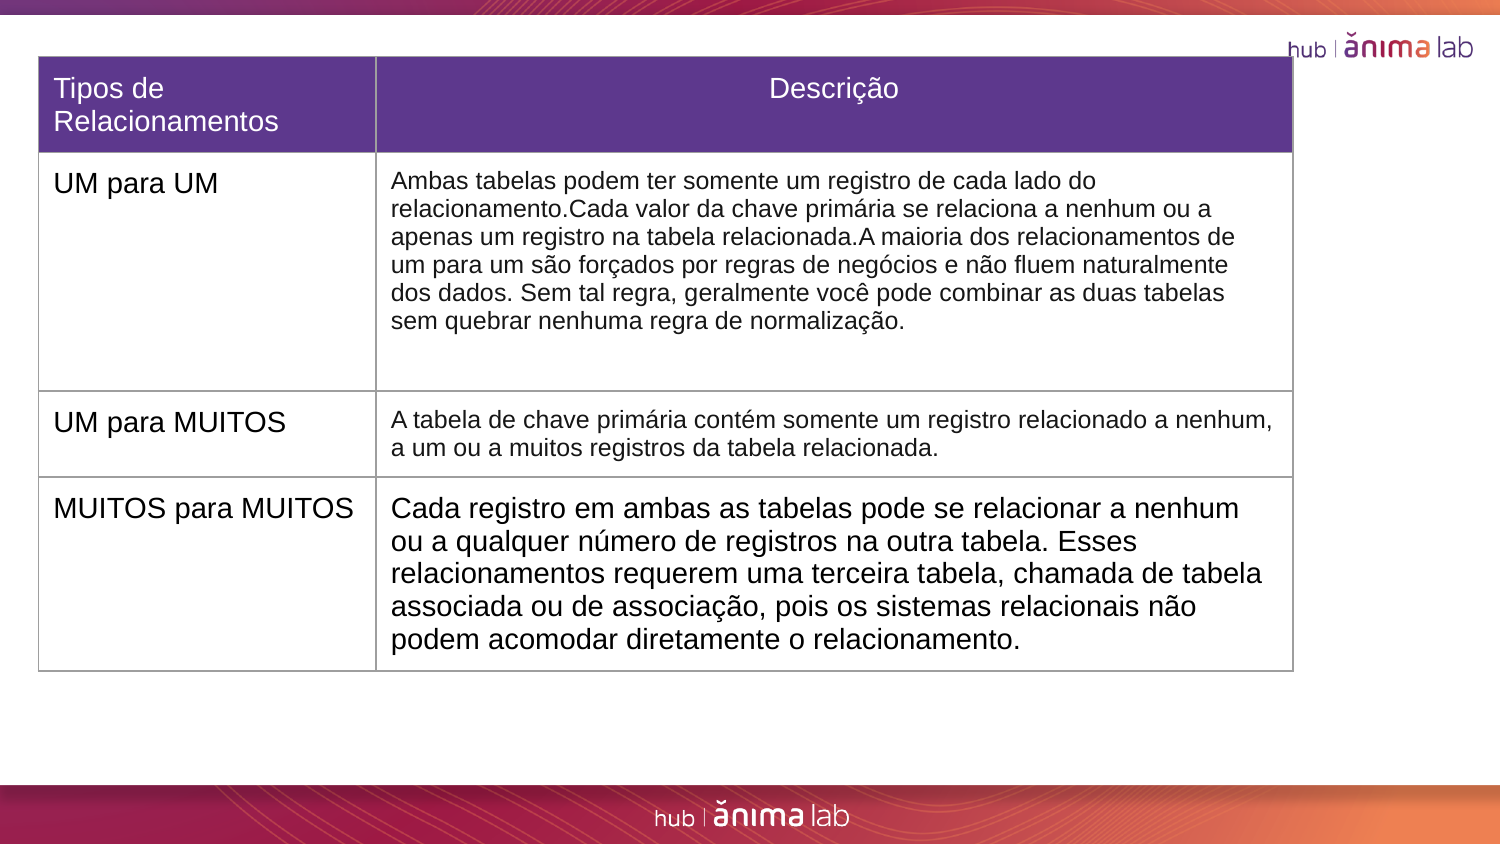

| Tipos de Relacionamentos | Descrição |
| --- | --- |
| UM para UM | Ambas tabelas podem ter somente um registro de cada lado do relacionamento.Cada valor da chave primária se relaciona a nenhum ou a apenas um registro na tabela relacionada.A maioria dos relacionamentos de um para um são forçados por regras de negócios e não fluem naturalmente dos dados. Sem tal regra, geralmente você pode combinar as duas tabelas sem quebrar nenhuma regra de normalização. |
| UM para MUITOS | A tabela de chave primária contém somente um registro relacionado a nenhum, a um ou a muitos registros da tabela relacionada. |
| MUITOS para MUITOS | Cada registro em ambas as tabelas pode se relacionar a nenhum ou a qualquer número de registros na outra tabela. Esses relacionamentos requerem uma terceira tabela, chamada de tabela associada ou de associação, pois os sistemas relacionais não podem acomodar diretamente o relacionamento. |